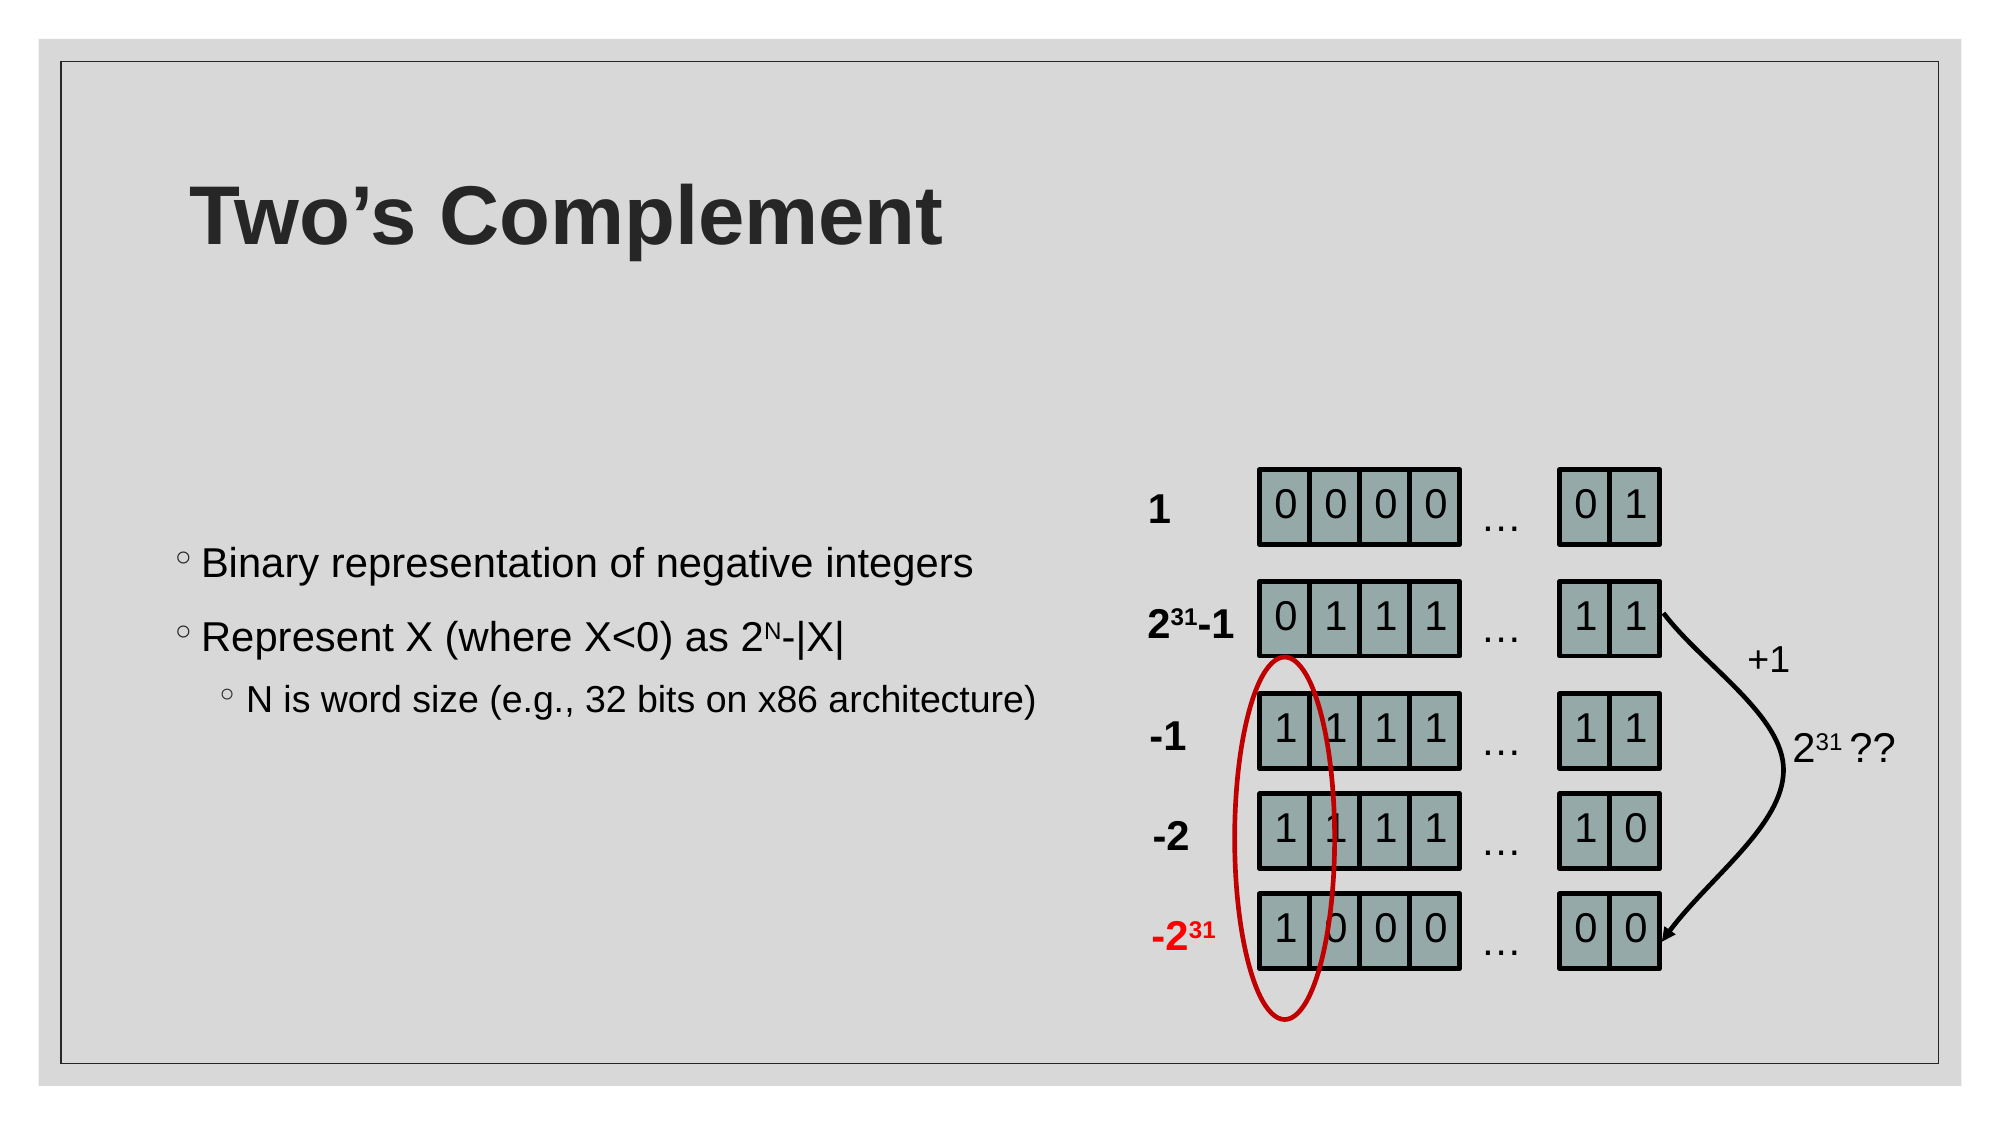

# Two’s Complement
0
0
0
0
0
1
1
…
Binary representation of negative integers
Represent X (where X<0) as 2N-|X|
N is word size (e.g., 32 bits on x86 architecture)
0
1
1
1
1
1
231-1
…

+1

1
1
1
1
1
1
-1
…
231 ??
1
1
1
1
1
0
-2
…
1
0
0
0
0
0
-231
…